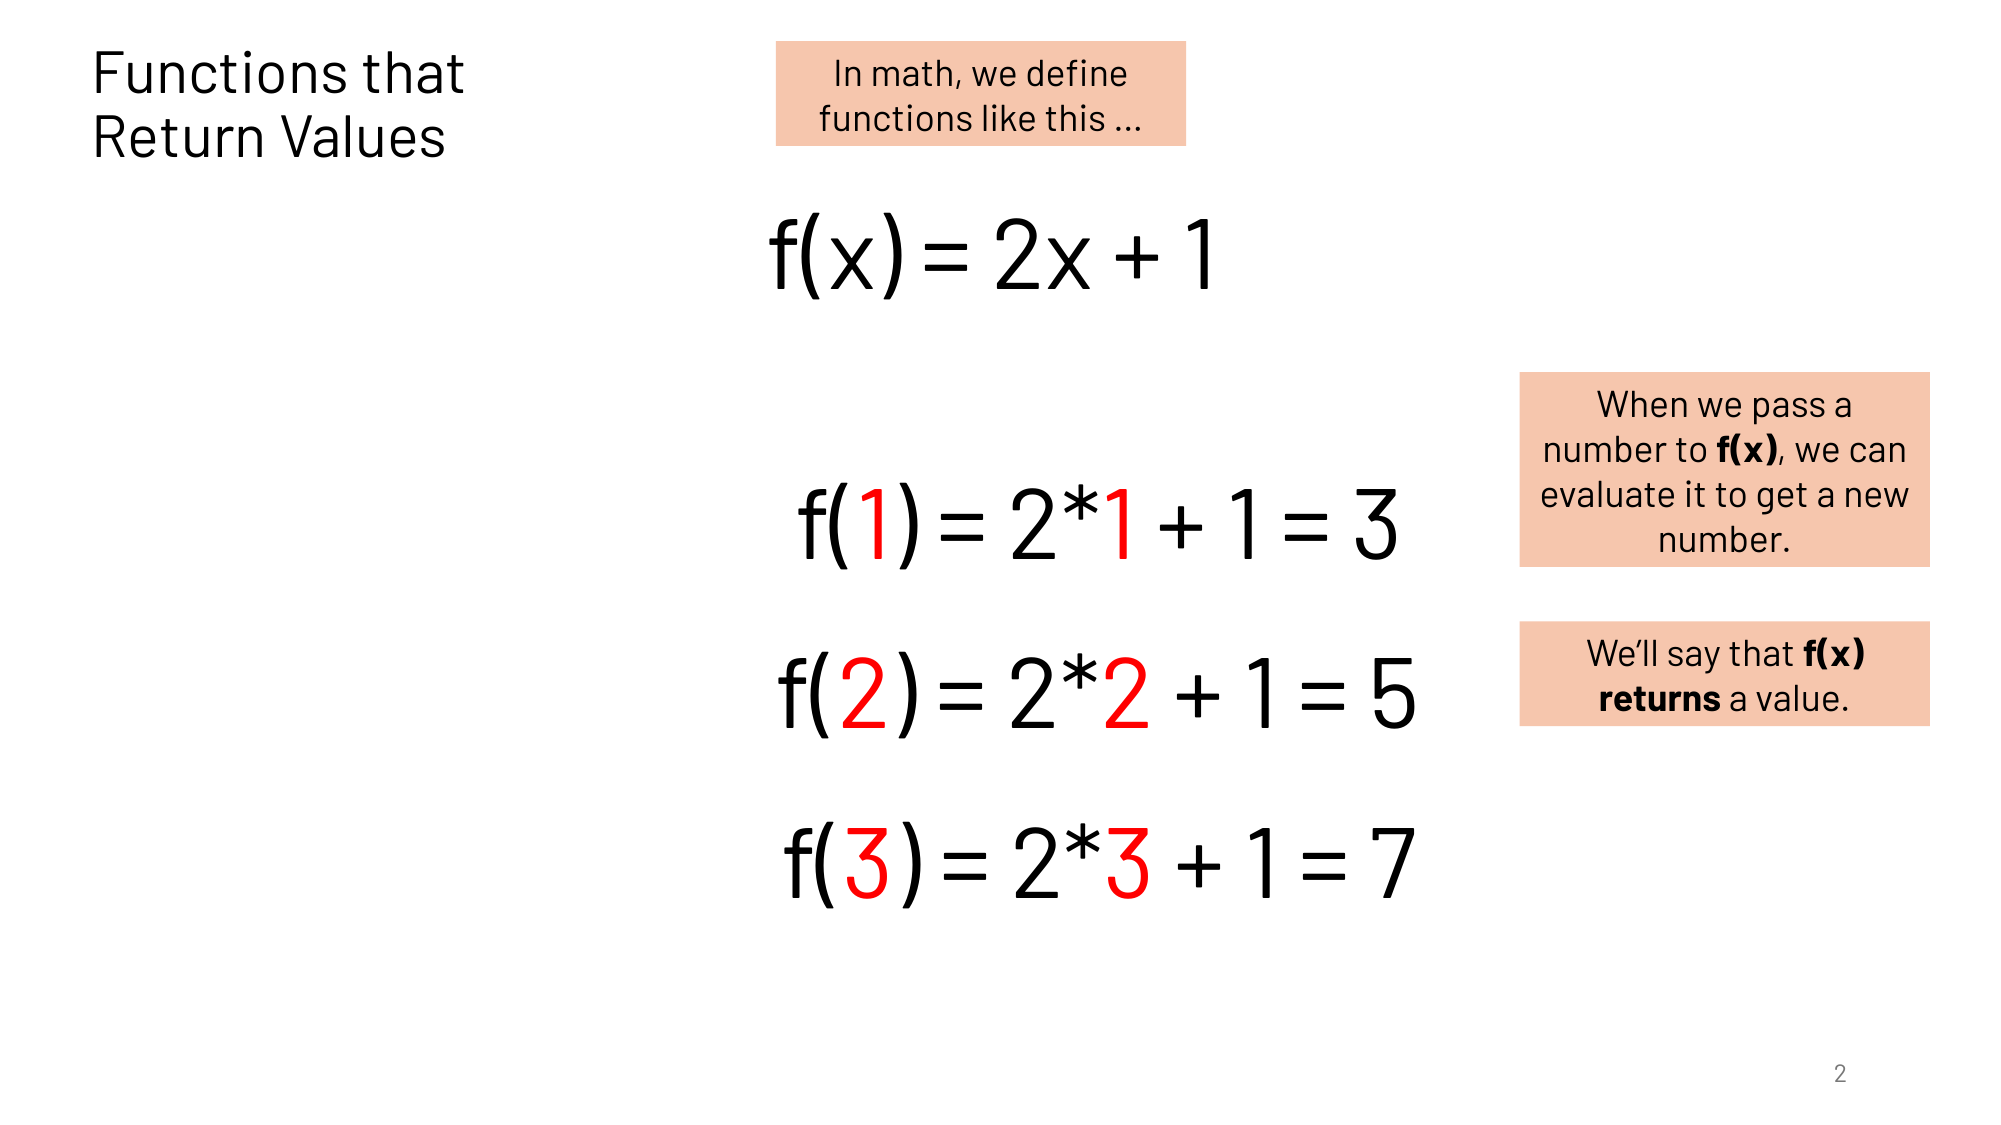

# Functions that Return Values
In math, we define functions like this …
f(x) = 2x + 1
When we pass a number to f(x), we can evaluate it to get a new number.
f(1) = 2*1 + 1 = 3
f(2) = 2*2 + 1 = 5
We’ll say that f(x) returns a value.
f(3) = 2*3 + 1 = 7
2